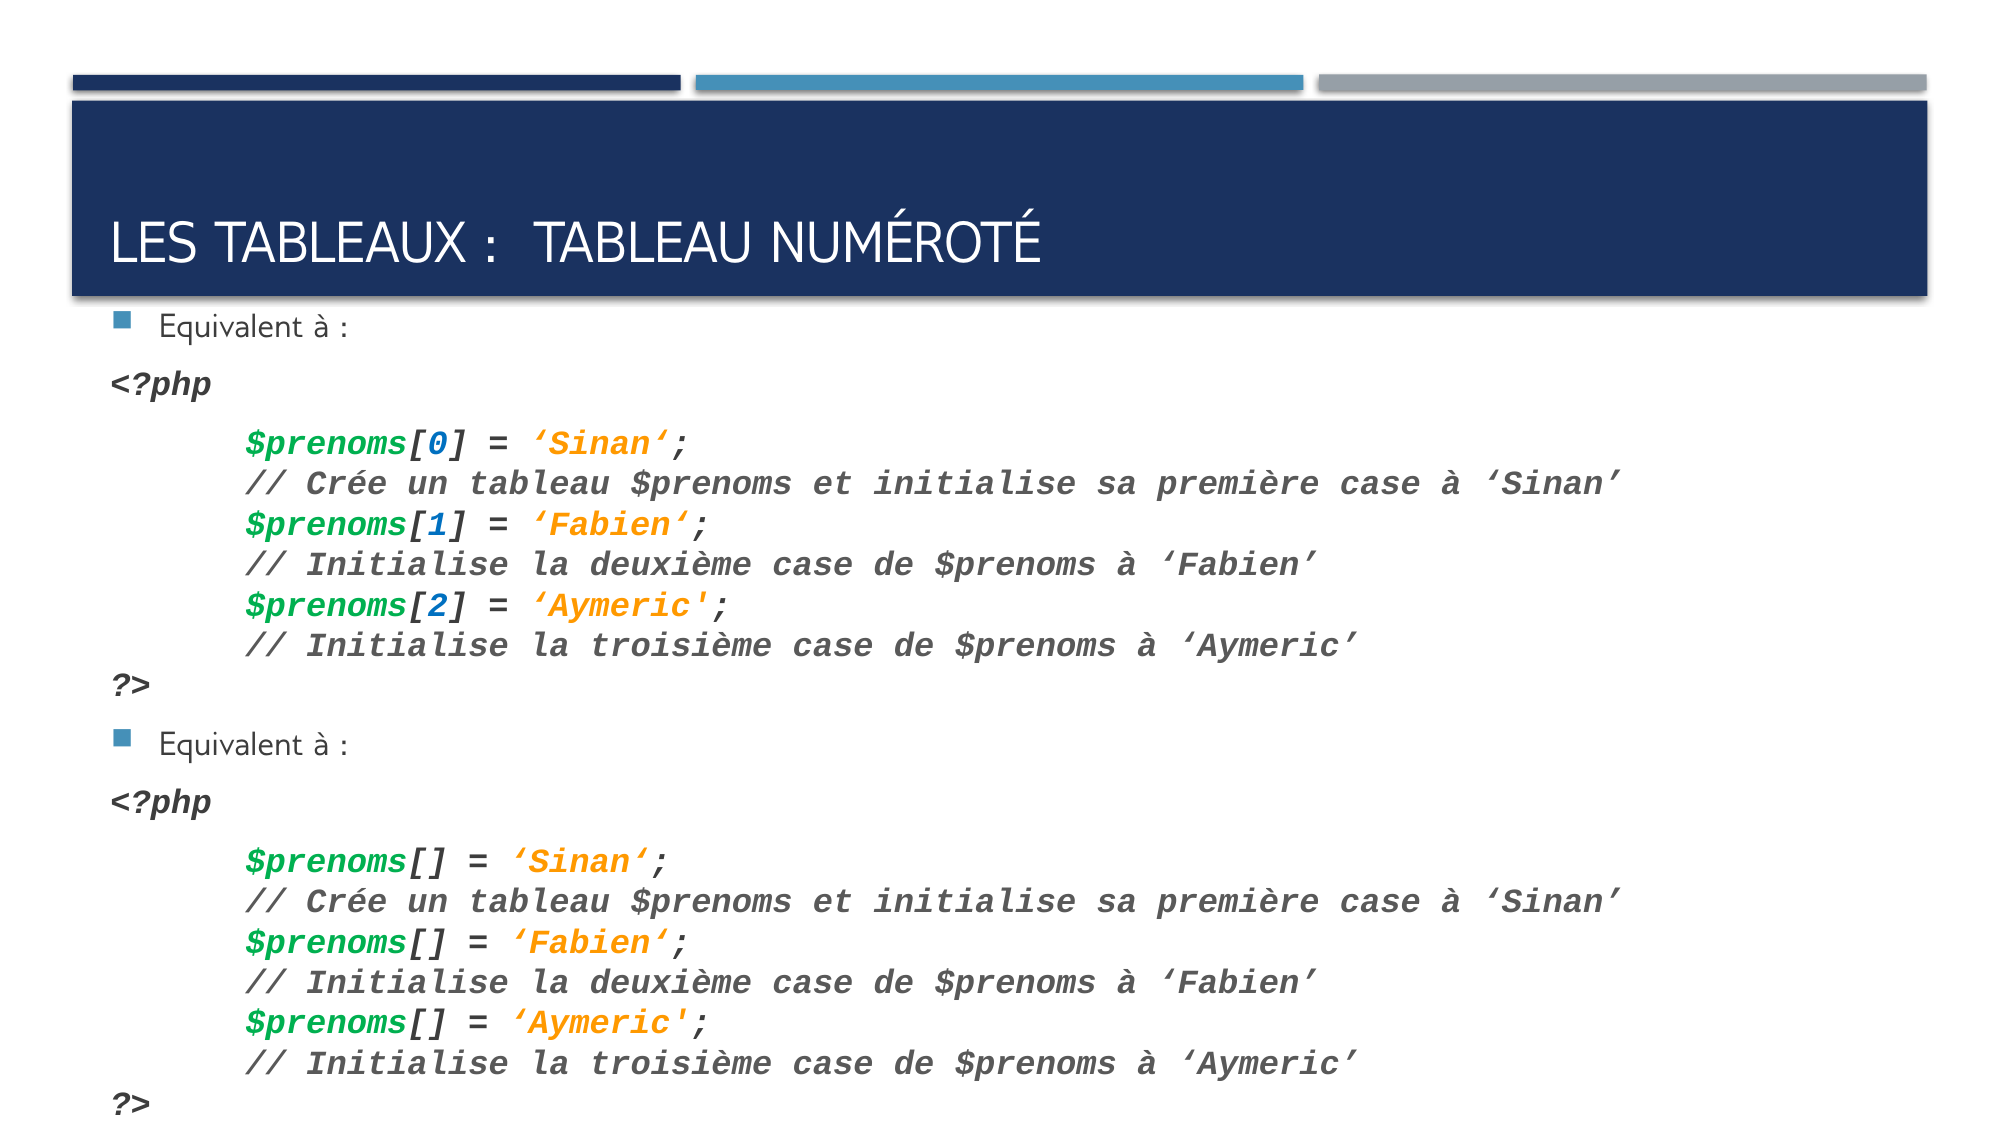

# LES Tableaux :  tableau numéroté
Equivalent à :
<?php
	$prenoms[0] = ‘Sinan‘;
	// Crée un tableau $prenoms et initialise sa première case à ‘Sinan’
	$prenoms[1] = ‘Fabien‘;
	// Initialise la deuxième case de $prenoms à ‘Fabien’
	$prenoms[2] = ‘Aymeric';
	// Initialise la troisième case de $prenoms à ‘Aymeric’
?>
Equivalent à :
<?php
	$prenoms[] = ‘Sinan‘;
	// Crée un tableau $prenoms et initialise sa première case à ‘Sinan’
	$prenoms[] = ‘Fabien‘;
	// Initialise la deuxième case de $prenoms à ‘Fabien’
	$prenoms[] = ‘Aymeric';
	// Initialise la troisième case de $prenoms à ‘Aymeric’
?>